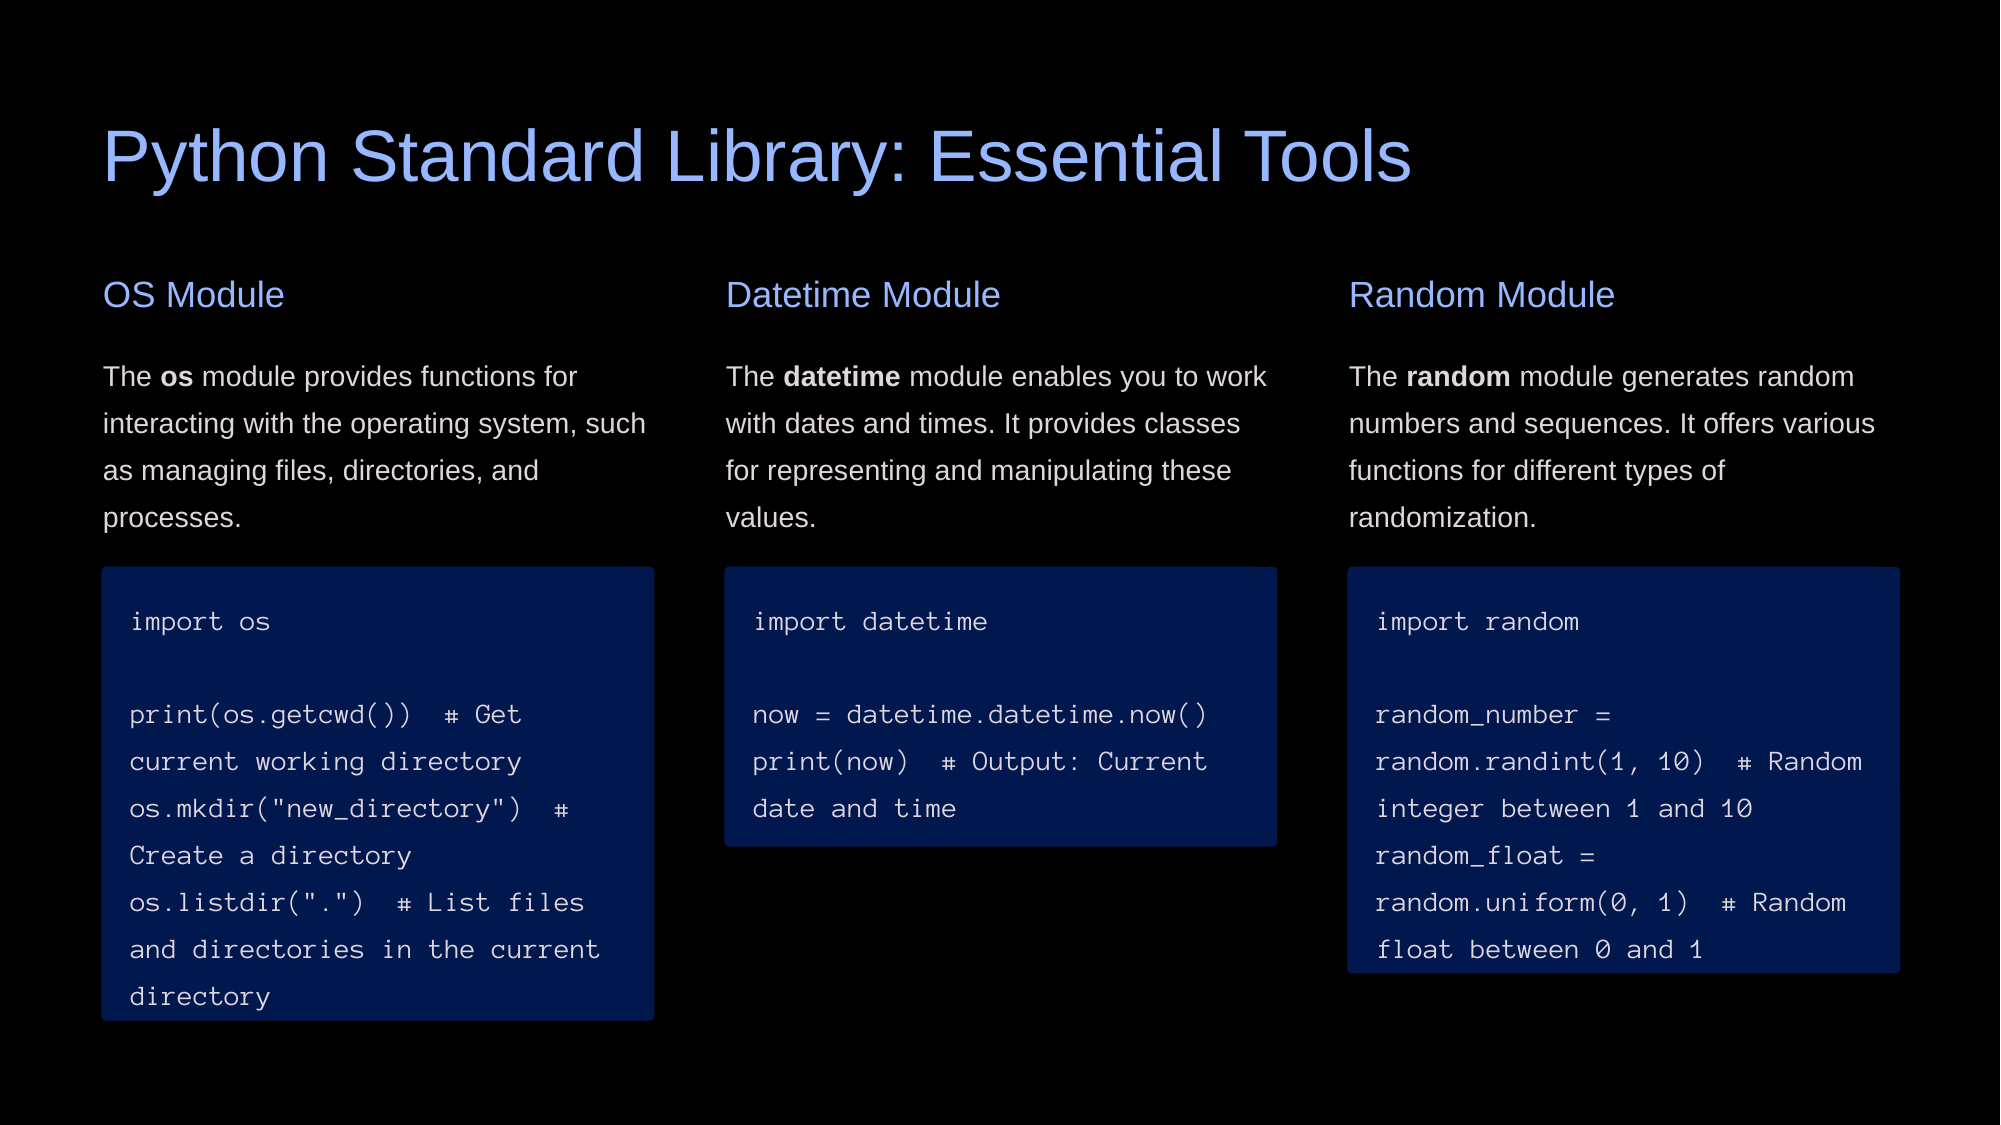

Python Standard Library: Essential Tools
OS Module
Datetime Module
Random Module
The os module provides functions for interacting with the operating system, such as managing files, directories, and processes.
The datetime module enables you to work with dates and times. It provides classes for representing and manipulating these values.
The random module generates random numbers and sequences. It offers various functions for different types of randomization.

import os

print(os.getcwd())  # Get current working directory
os.mkdir("new_directory")  # Create a directory
os.listdir(".")  # List files and directories in the current directory
import datetime

now = datetime.datetime.now()
print(now)  # Output: Current date and time
import random

random_number = random.randint(1, 10)  # Random integer between 1 and 10
random_float = random.uniform(0, 1)  # Random float between 0 and 1